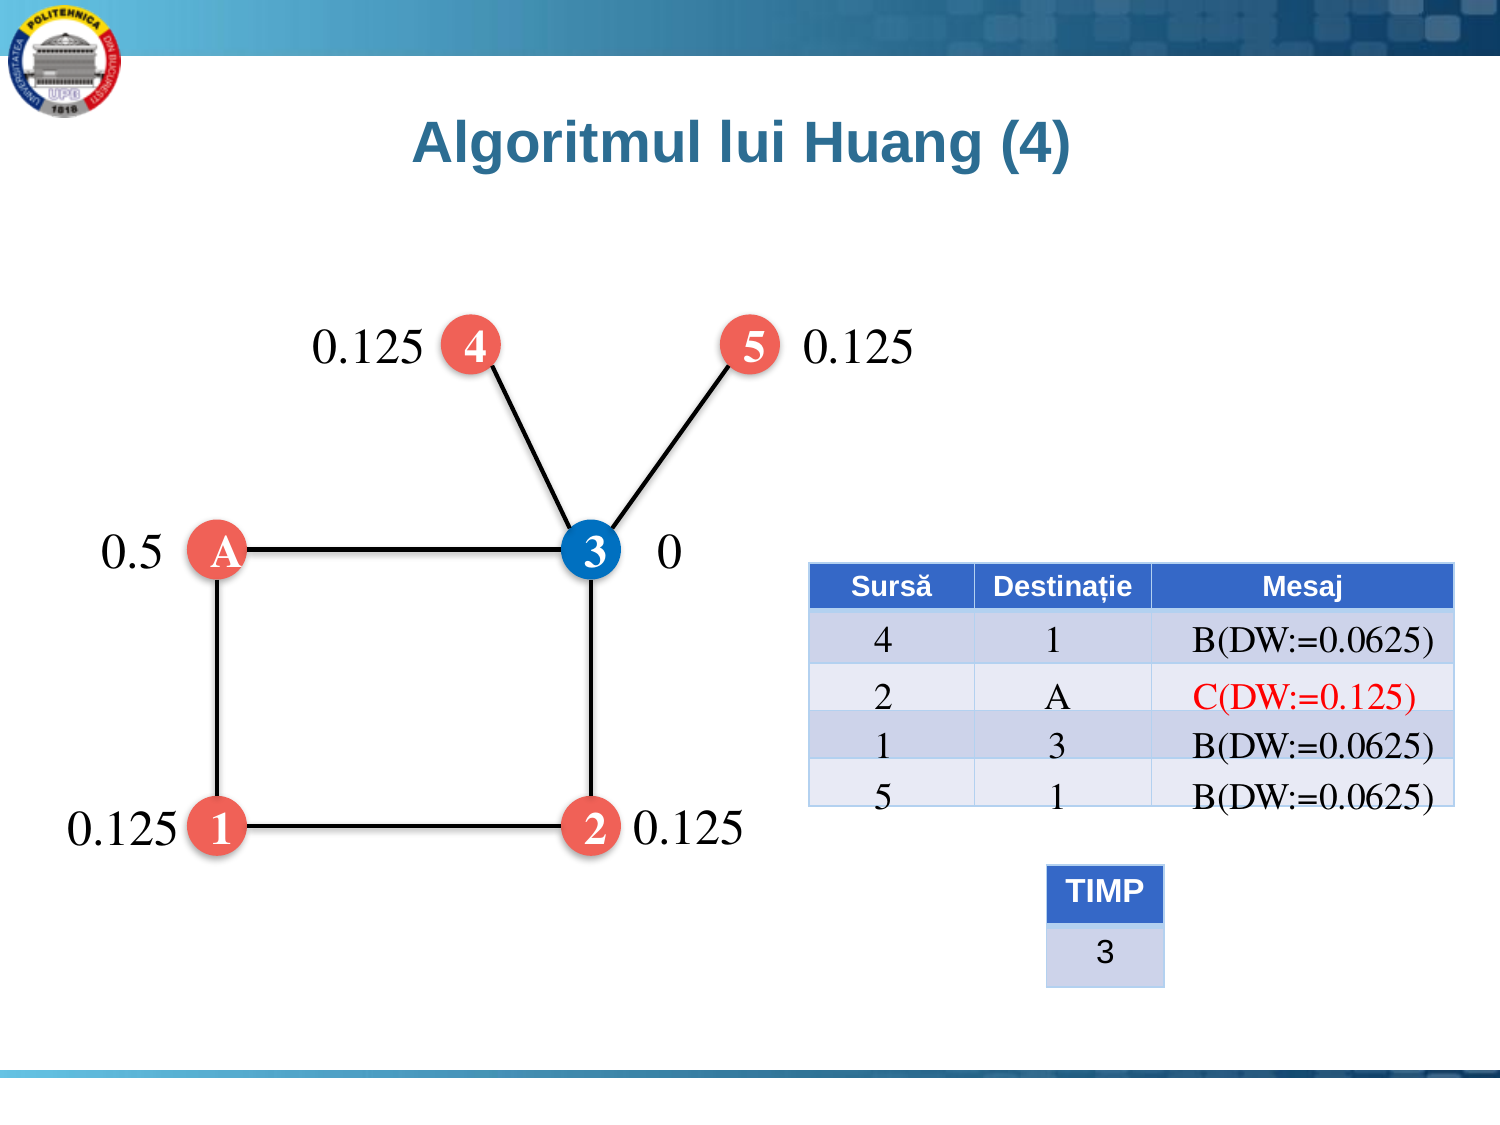

# Algoritmul lui Huang (4)
0.125
0.125
4
5
0.5
0
A
3
| Sursă | Destinație | Mesaj |
| --- | --- | --- |
|  |  |  |
|  |  |  |
|  |  |  |
|  |  |  |
4
1
B(DW:=0.0625)
2
A
C(DW:=0.125)
1
3
B(DW:=0.0625)
5
1
B(DW:=0.0625)
0.125
0.125
1
2
| TIMP |
| --- |
| 3 |